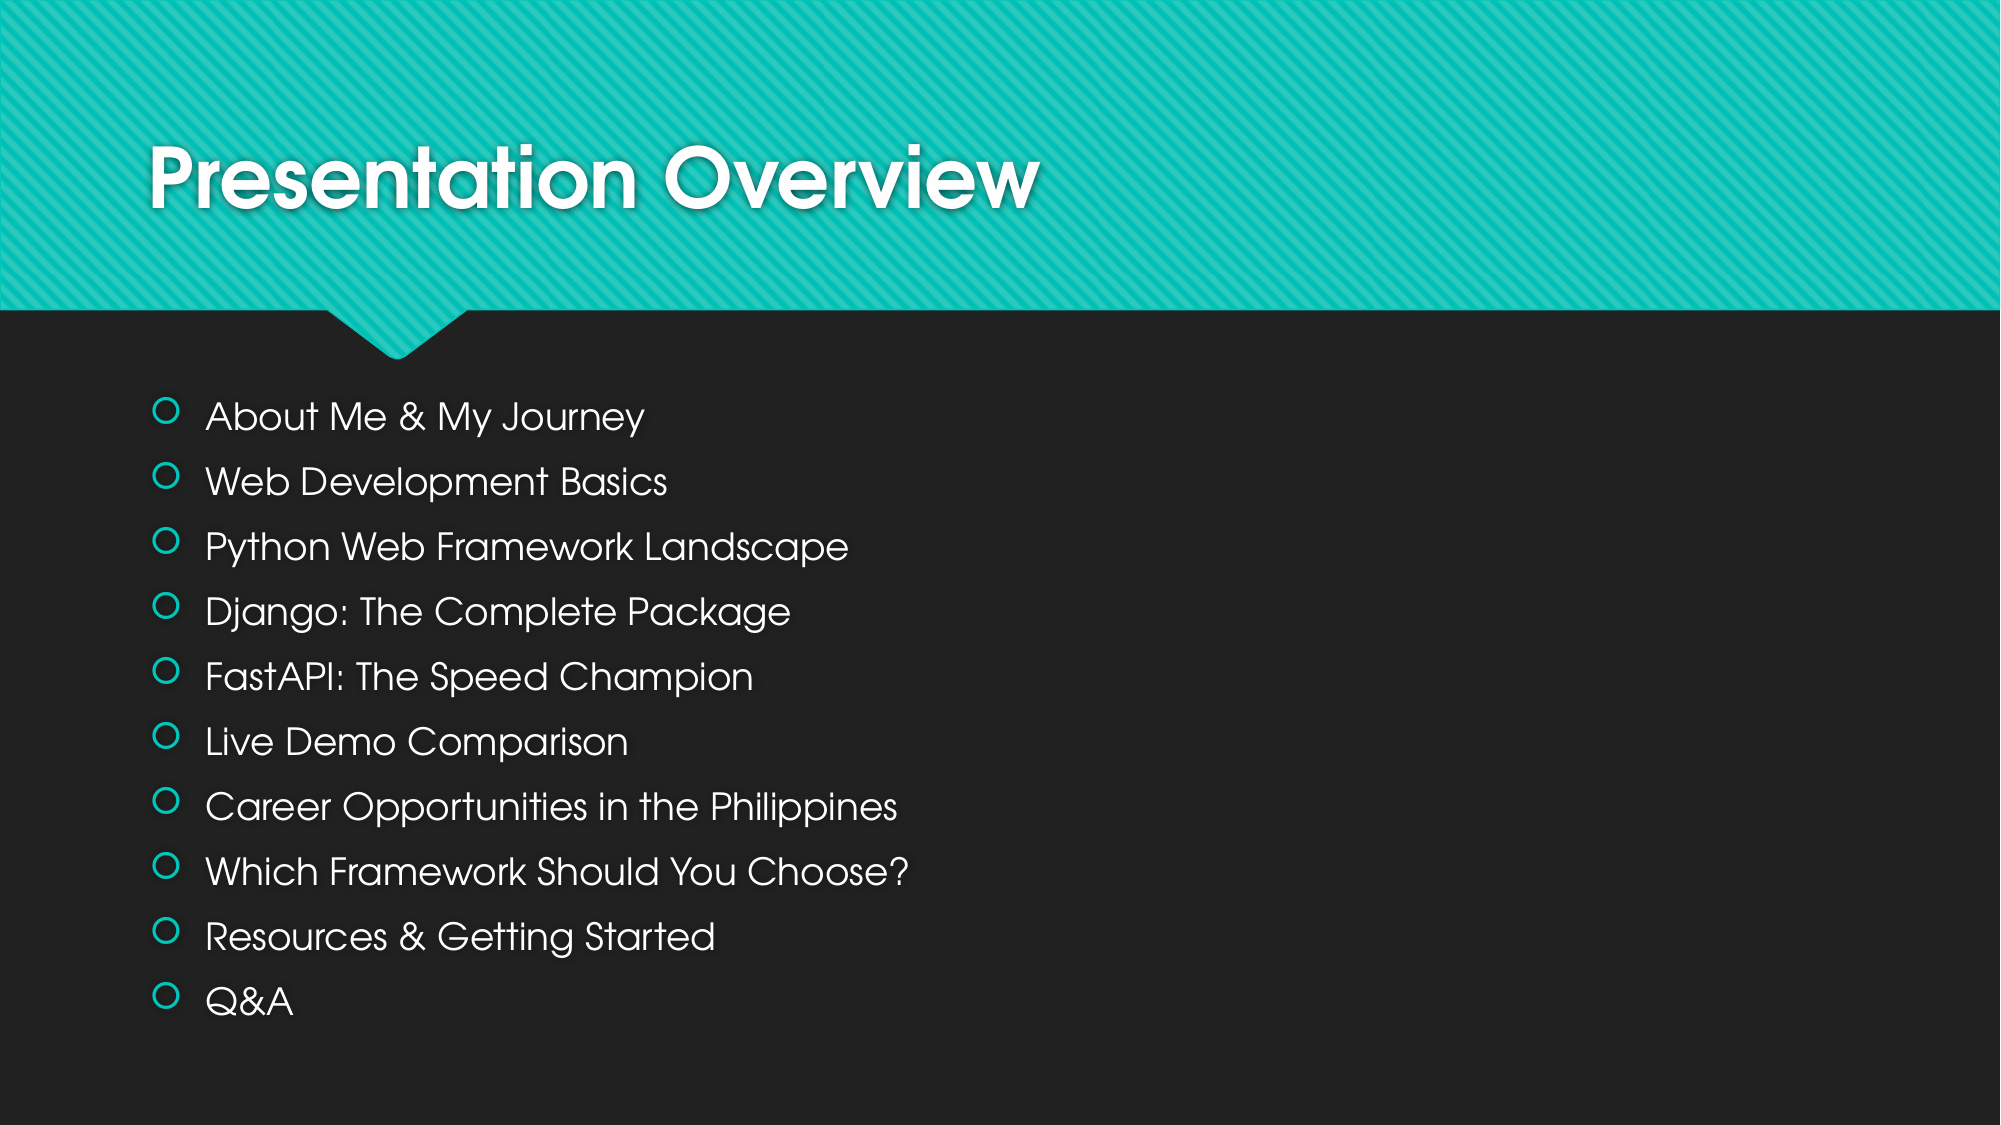

# Presentation Overview
About Me & My Journey
Web Development Basics
Python Web Framework Landscape
Django: The Complete Package
FastAPI: The Speed Champion
Live Demo Comparison
Career Opportunities in the Philippines
Which Framework Should You Choose?
Resources & Getting Started
Q&A